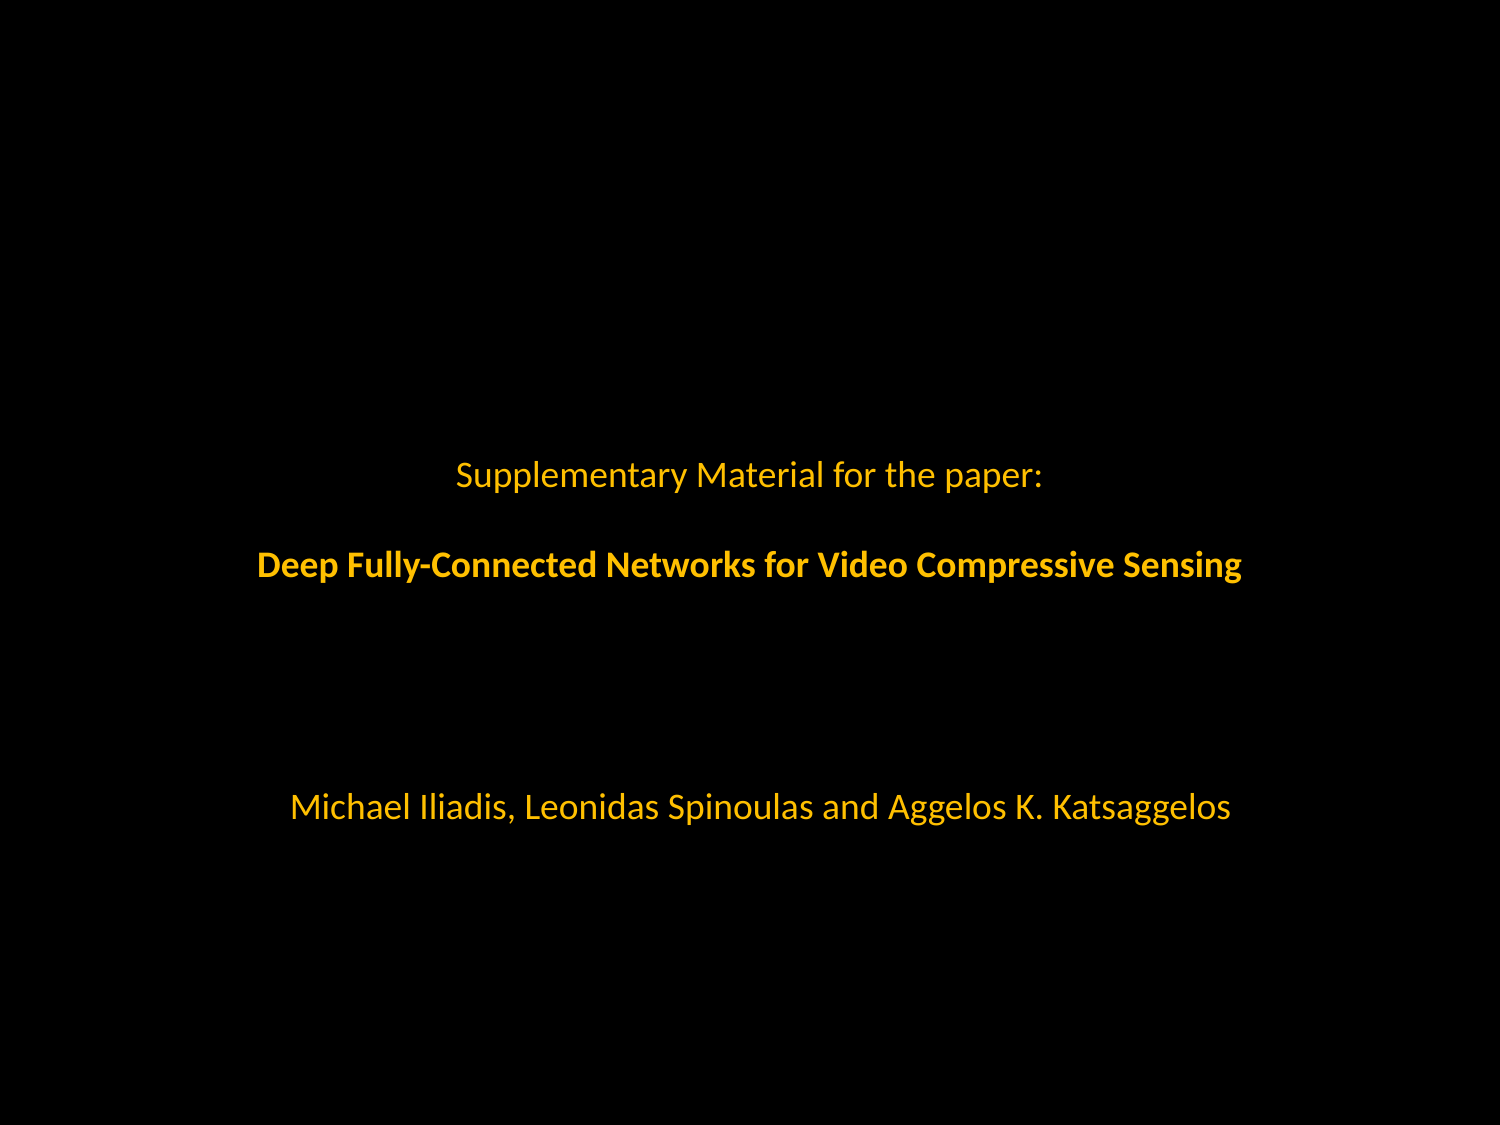

# Supplementary Material for the paper: Deep Fully-Connected Networks for Video Compressive Sensing
Michael Iliadis, Leonidas Spinoulas and Aggelos K. Katsaggelos